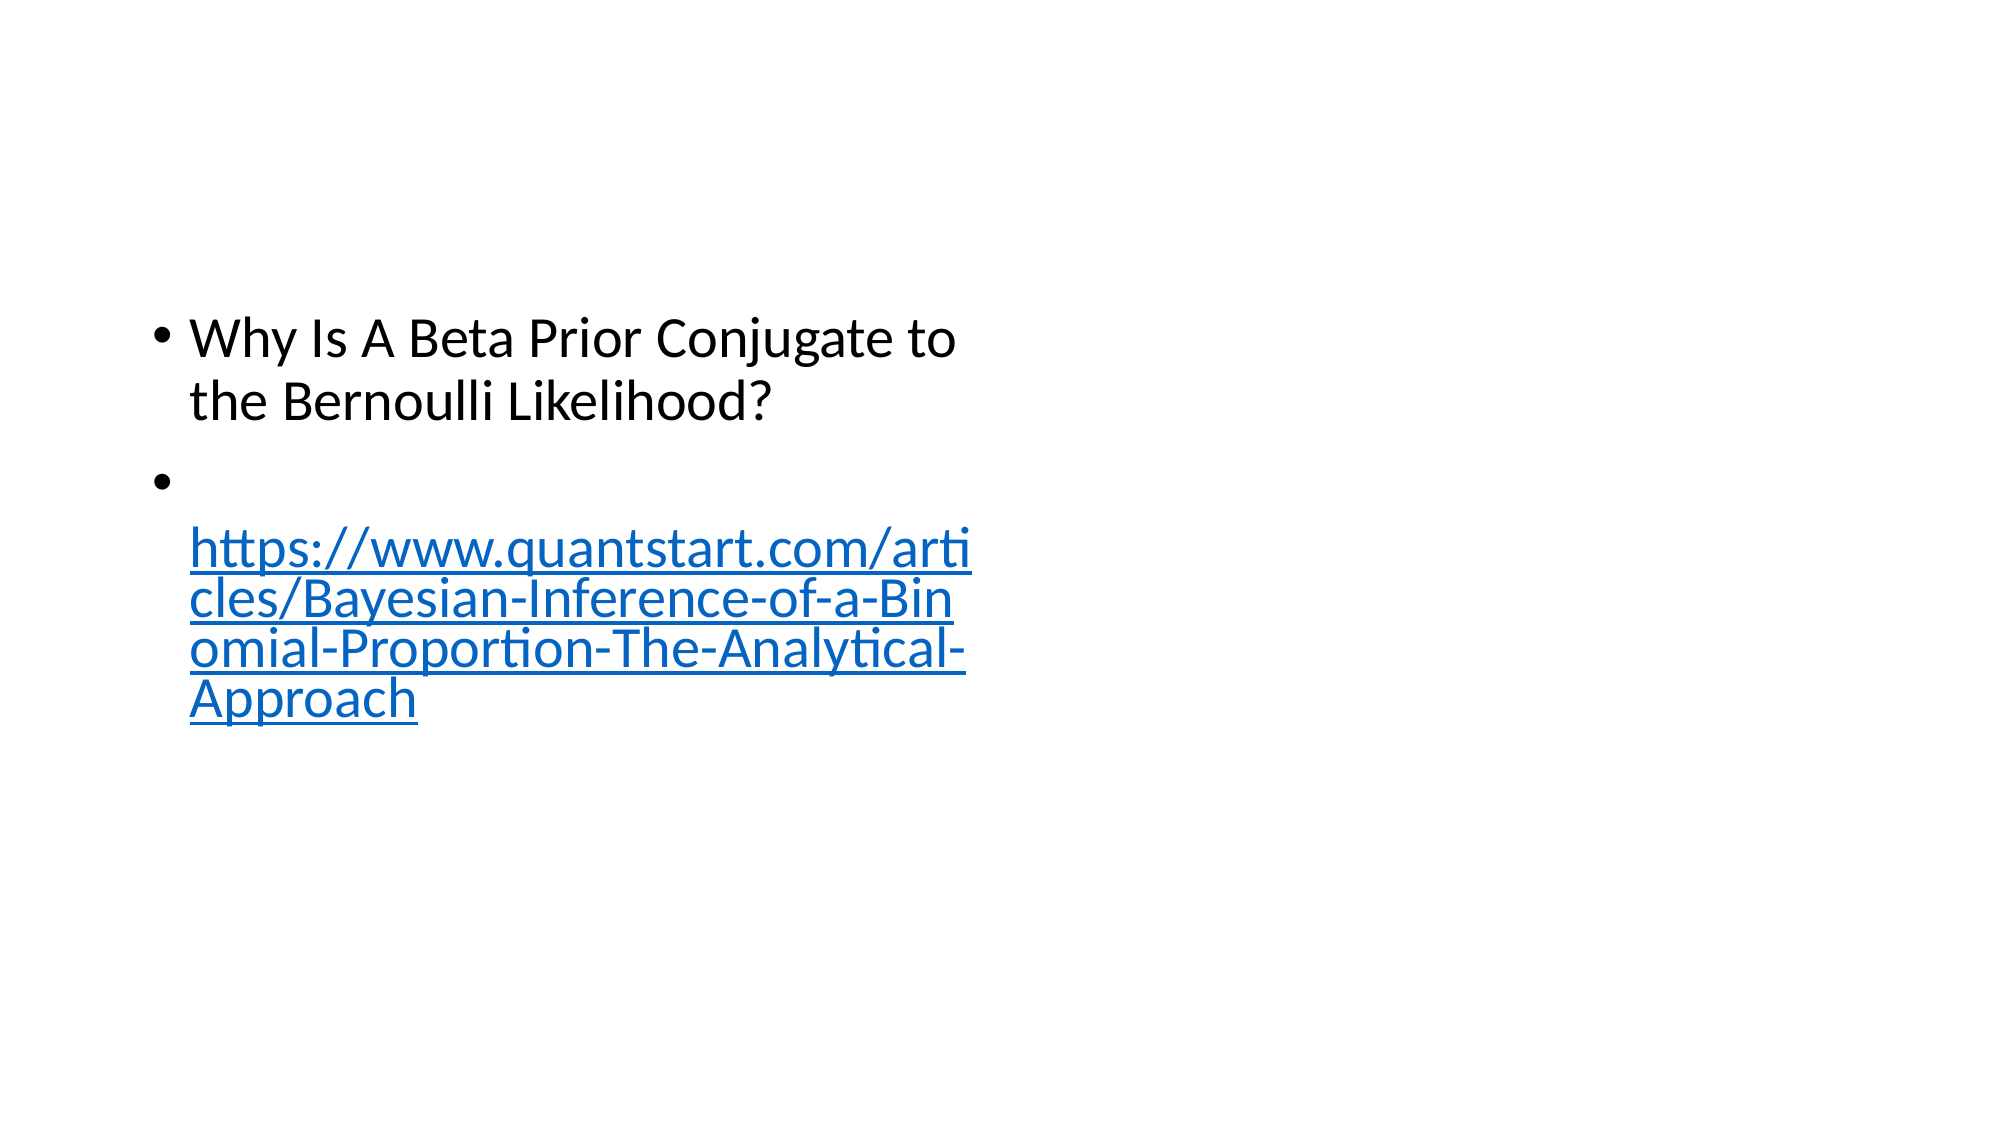

#
Why Is A Beta Prior Conjugate to the Bernoulli Likelihood?
https://www.quantstart.com/articles/Bayesian-Inference-of-a-Binomial-Proportion-The-Analytical-Approach